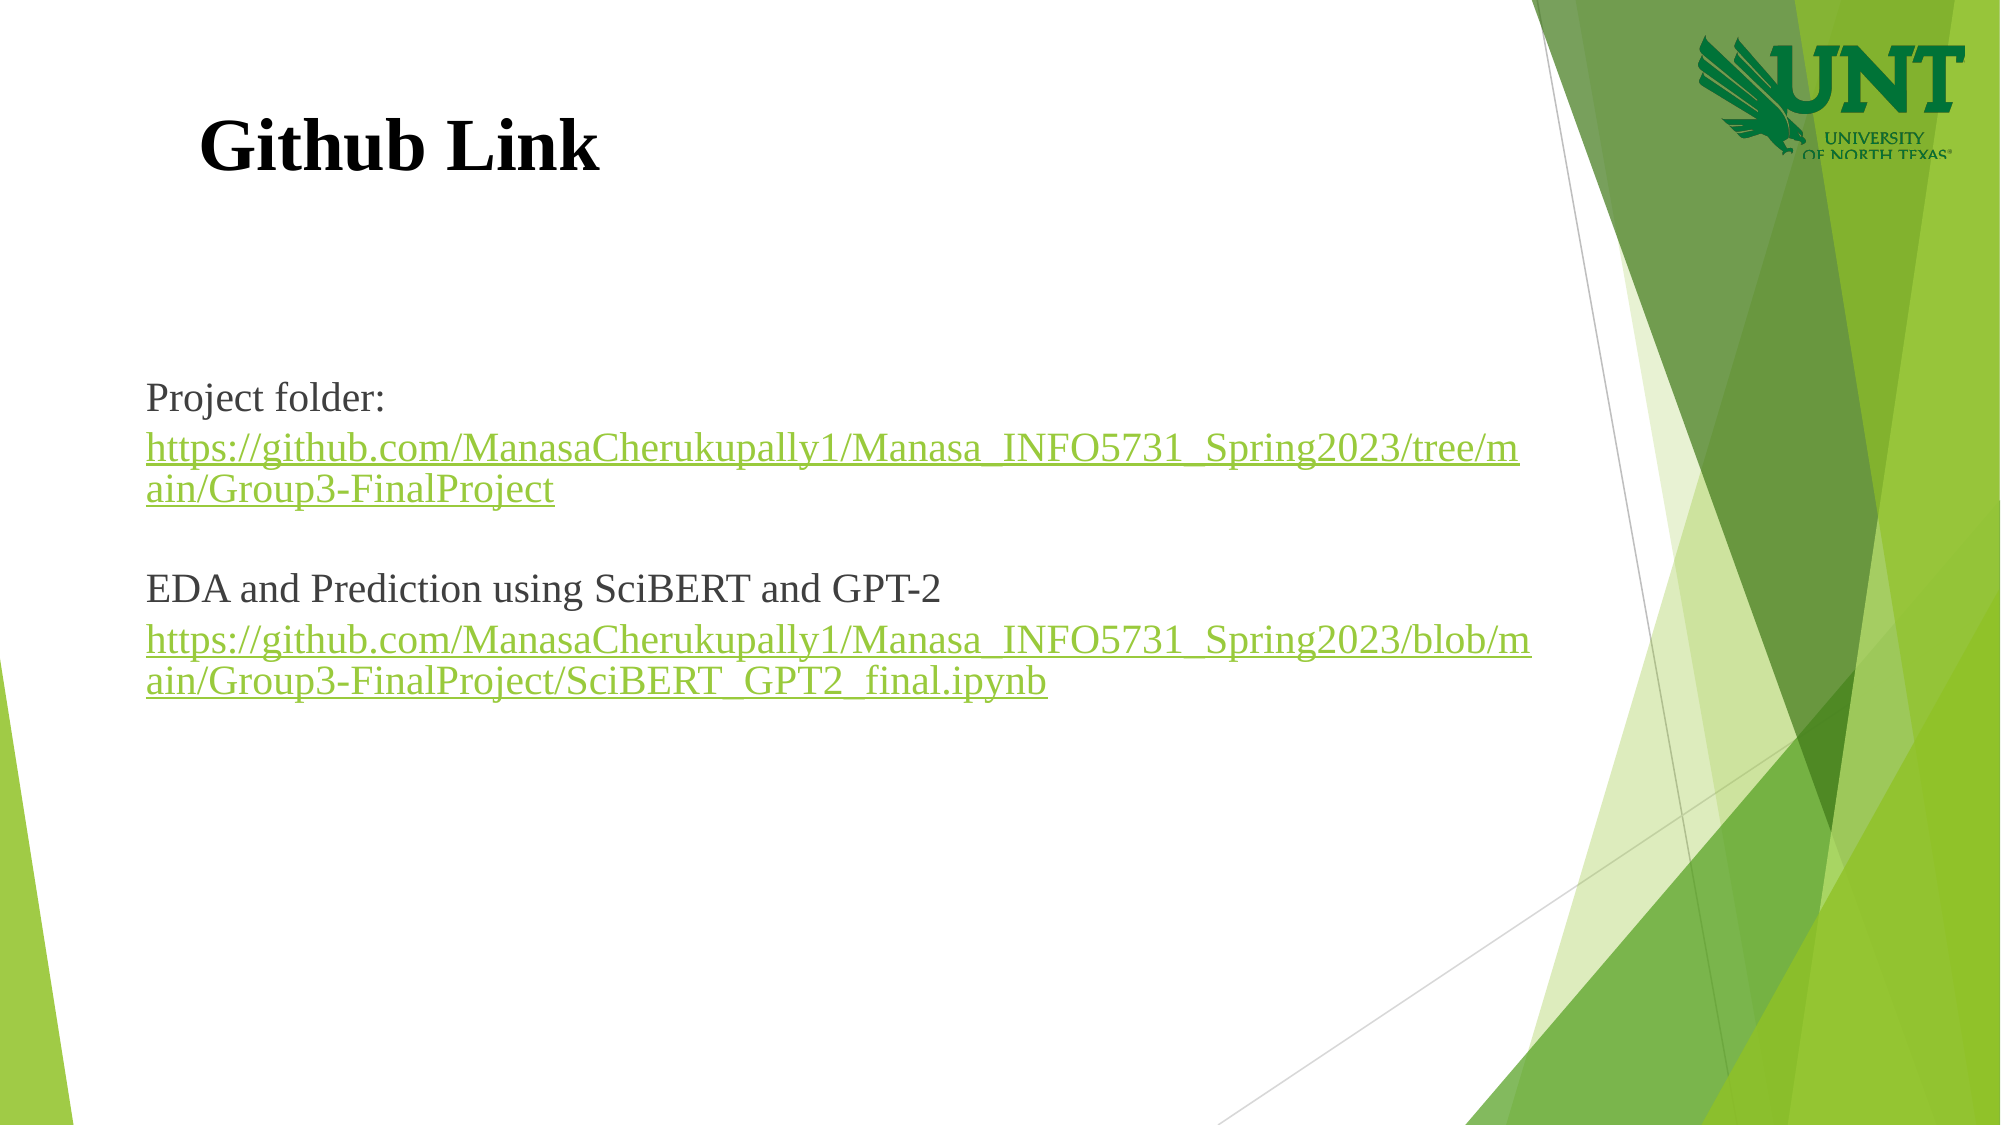

Github Link
Project folder: https://github.com/ManasaCherukupally1/Manasa_INFO5731_Spring2023/tree/main/Group3-FinalProject

EDA and Prediction using SciBERT and GPT-2 https://github.com/ManasaCherukupally1/Manasa_INFO5731_Spring2023/blob/main/Group3-FinalProject/SciBERT_GPT2_final.ipynb